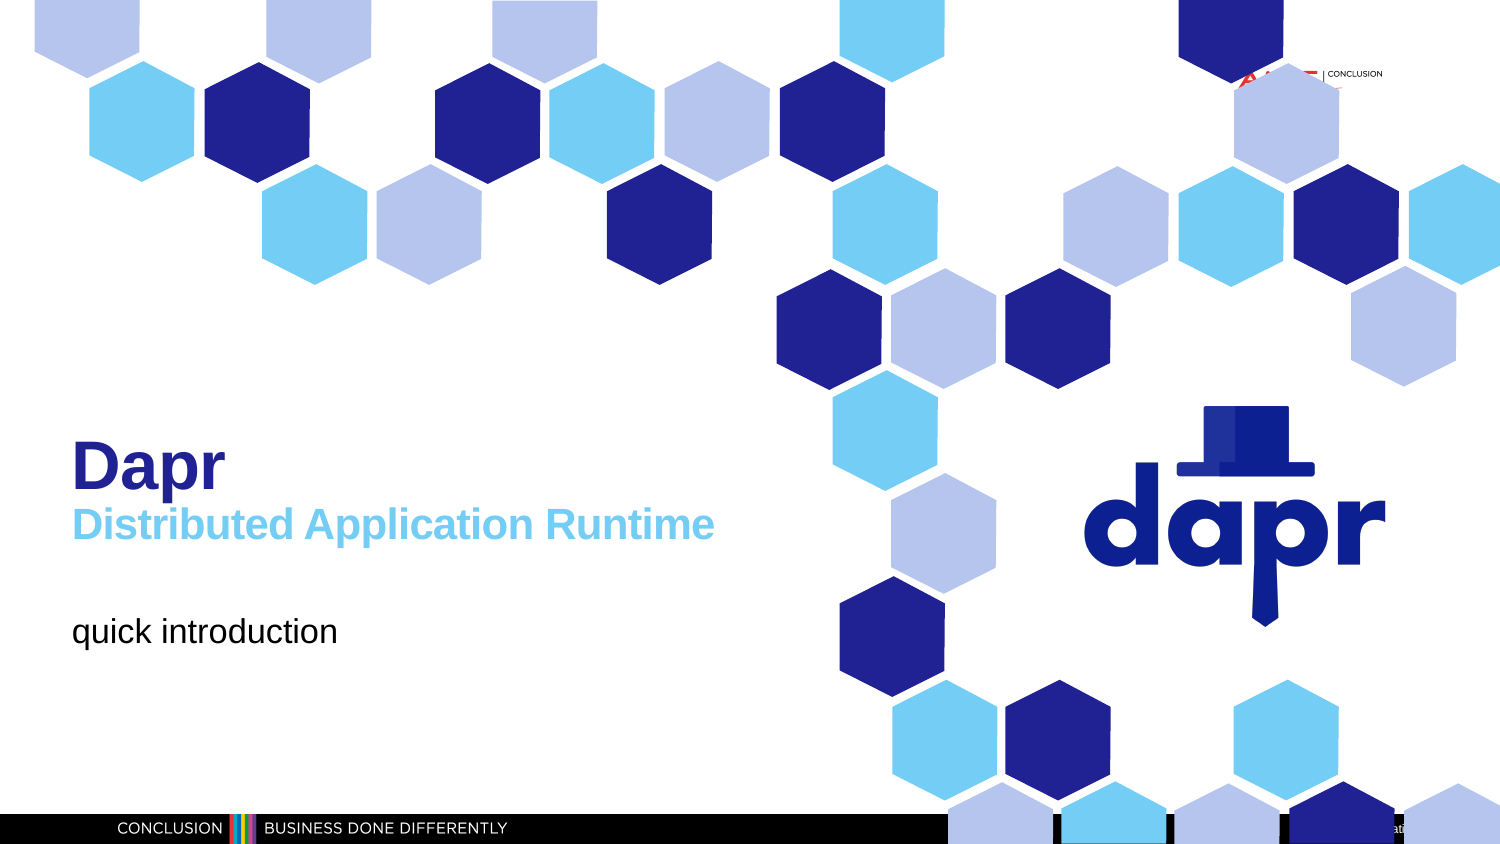

# Dapr Distributed Application Runtime
quick introduction